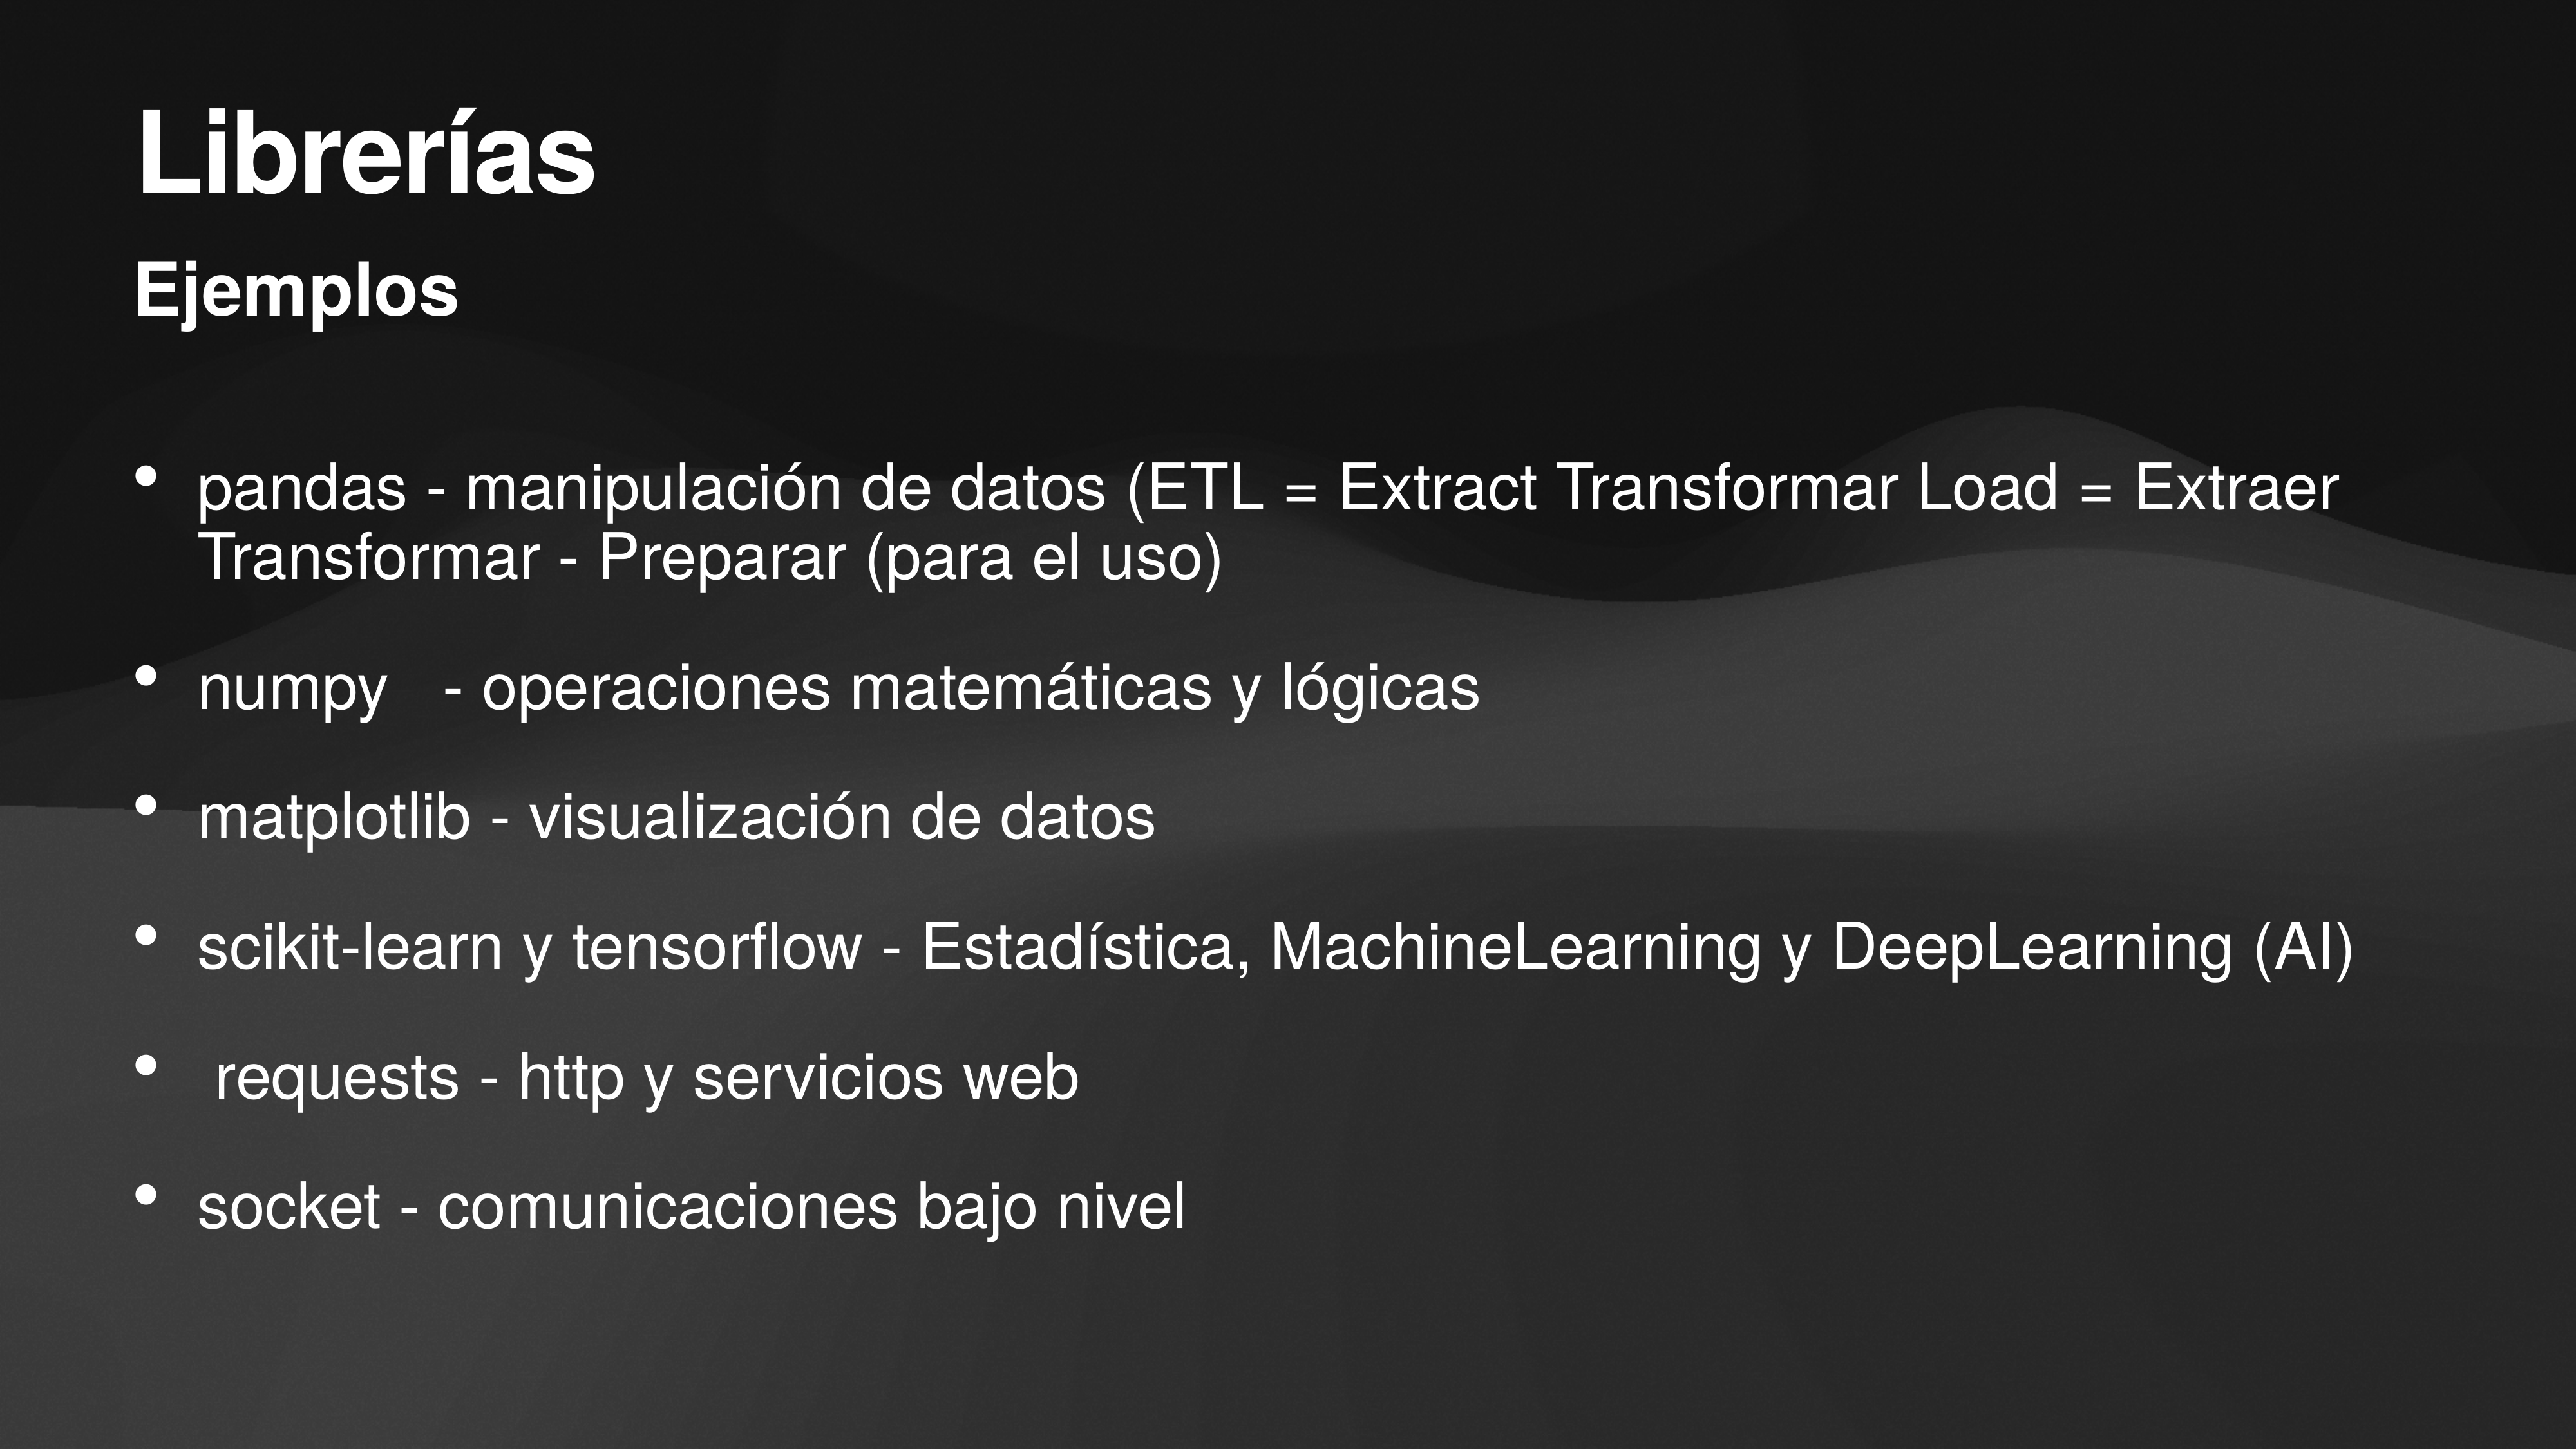

# Librerías
Ejemplos
pandas - manipulación de datos (ETL = Extract Transformar Load = Extraer Transformar - Preparar (para el uso)
numpy   - operaciones matemáticas y lógicas
matplotlib - visualización de datos
scikit-learn y tensorflow - Estadística, MachineLearning y DeepLearning (AI)
 requests - http y servicios web
socket - comunicaciones bajo nivel